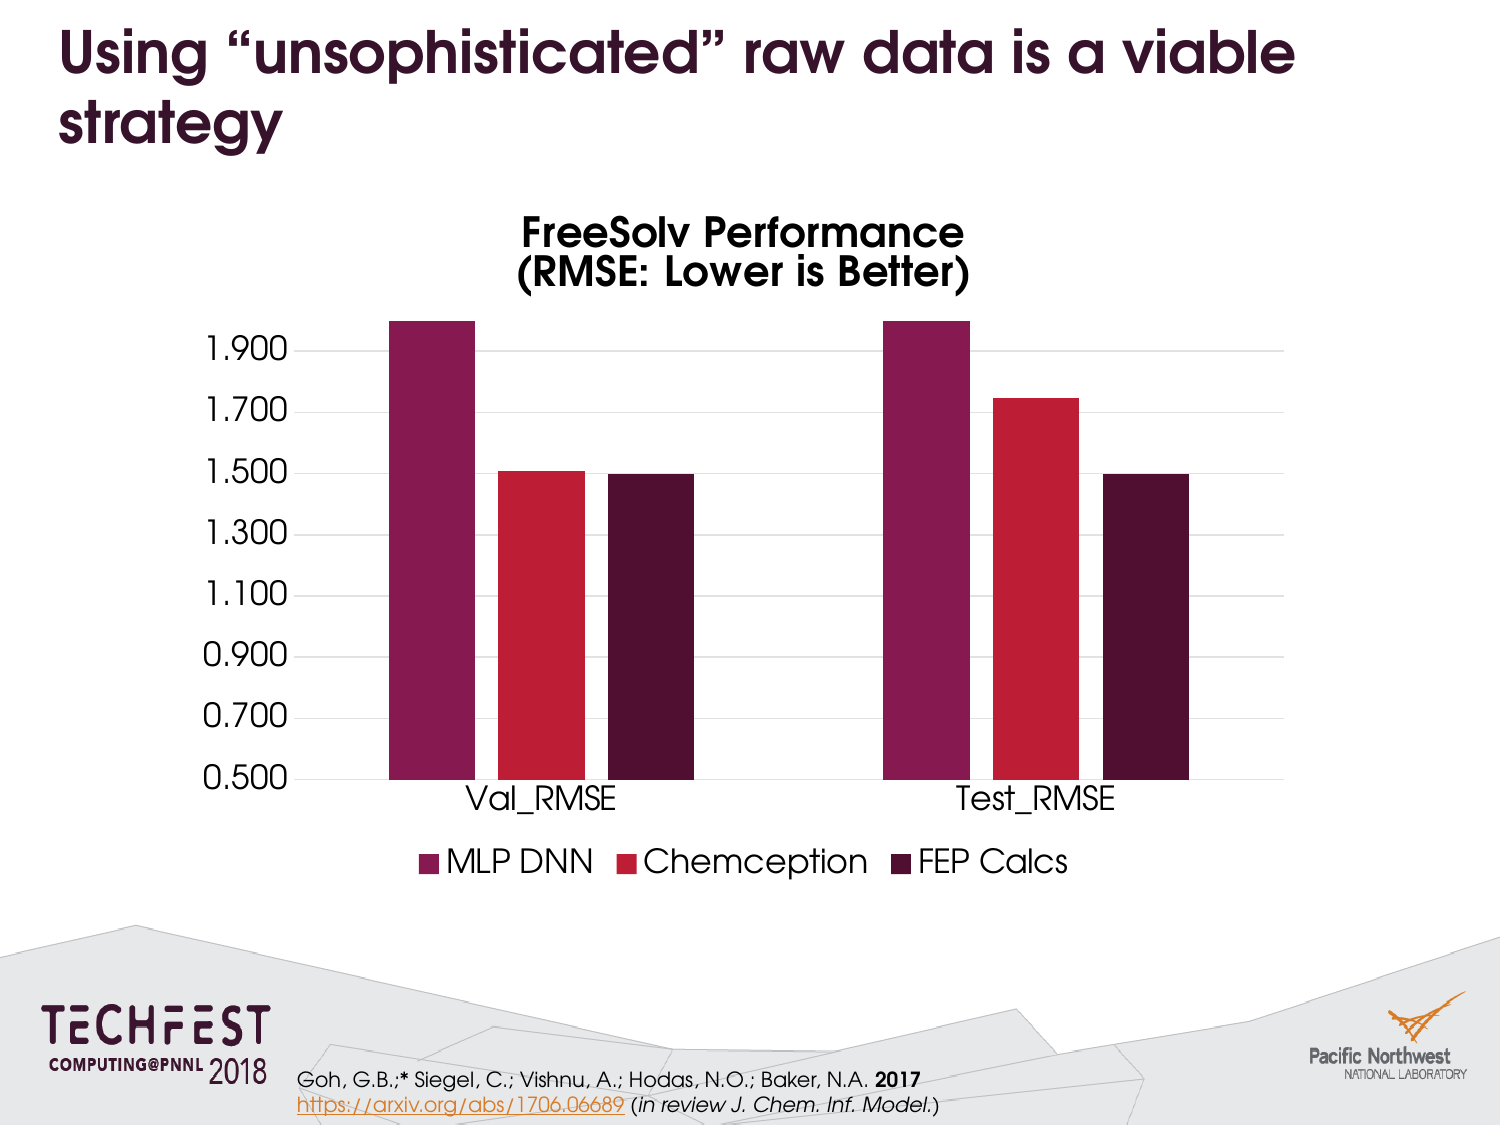

# Using “unsophisticated” raw data is a viable strategy

### Chart: FreeSolv Performance
(RMSE: Lower is Better)

| Category | MLP DNN | Chemception | FEP Calcs |
|---|---|---|---|
| Val_RMSE | 2.0 | 1.51 | 1.5 |
| Test_RMSE | 2.0 | 1.746 | 1.5 |
Goh, G.B.;* Siegel, C.; Vishnu, A.; Hodas, N.O.; Baker, N.A. 2017
https://arxiv.org/abs/1706.06689 (in review J. Chem. Inf. Model.)